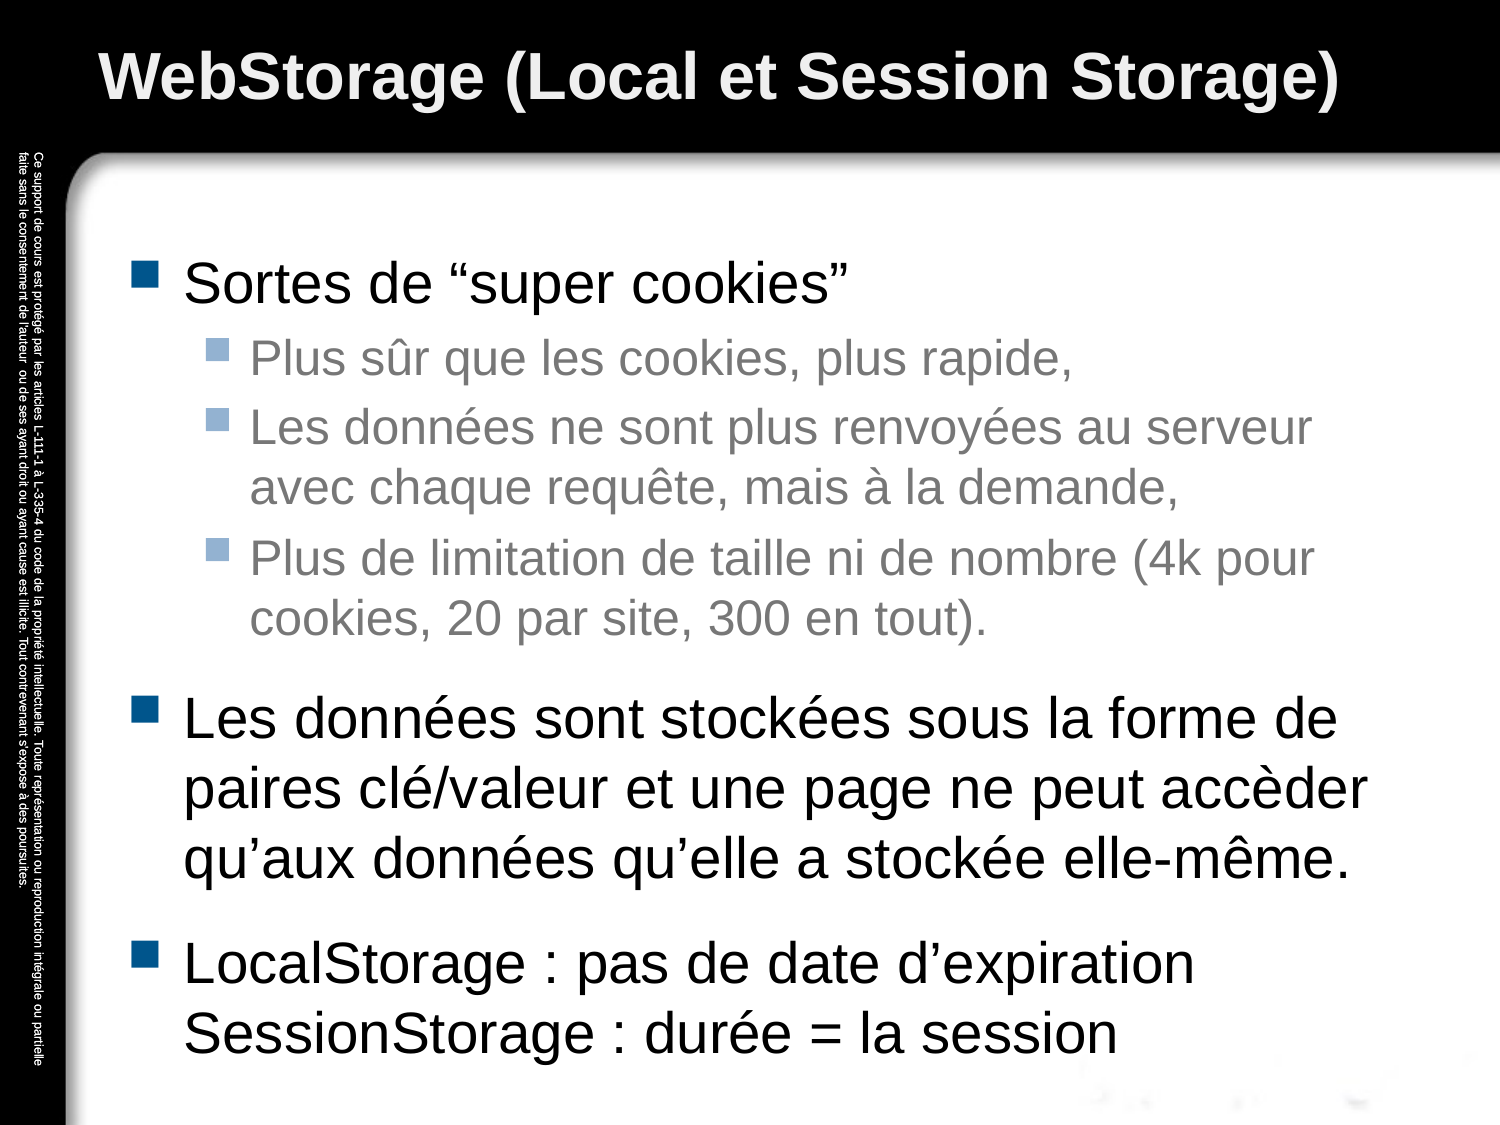

# WebStorage (Local et Session Storage)
Sortes de “super cookies”
Plus sûr que les cookies, plus rapide,
Les données ne sont plus renvoyées au serveur avec chaque requête, mais à la demande,
Plus de limitation de taille ni de nombre (4k pour cookies, 20 par site, 300 en tout).
Les données sont stockées sous la forme de paires clé/valeur et une page ne peut accèder qu’aux données qu’elle a stockée elle-même.
LocalStorage : pas de date d’expiration
SessionStorage : durée = la session